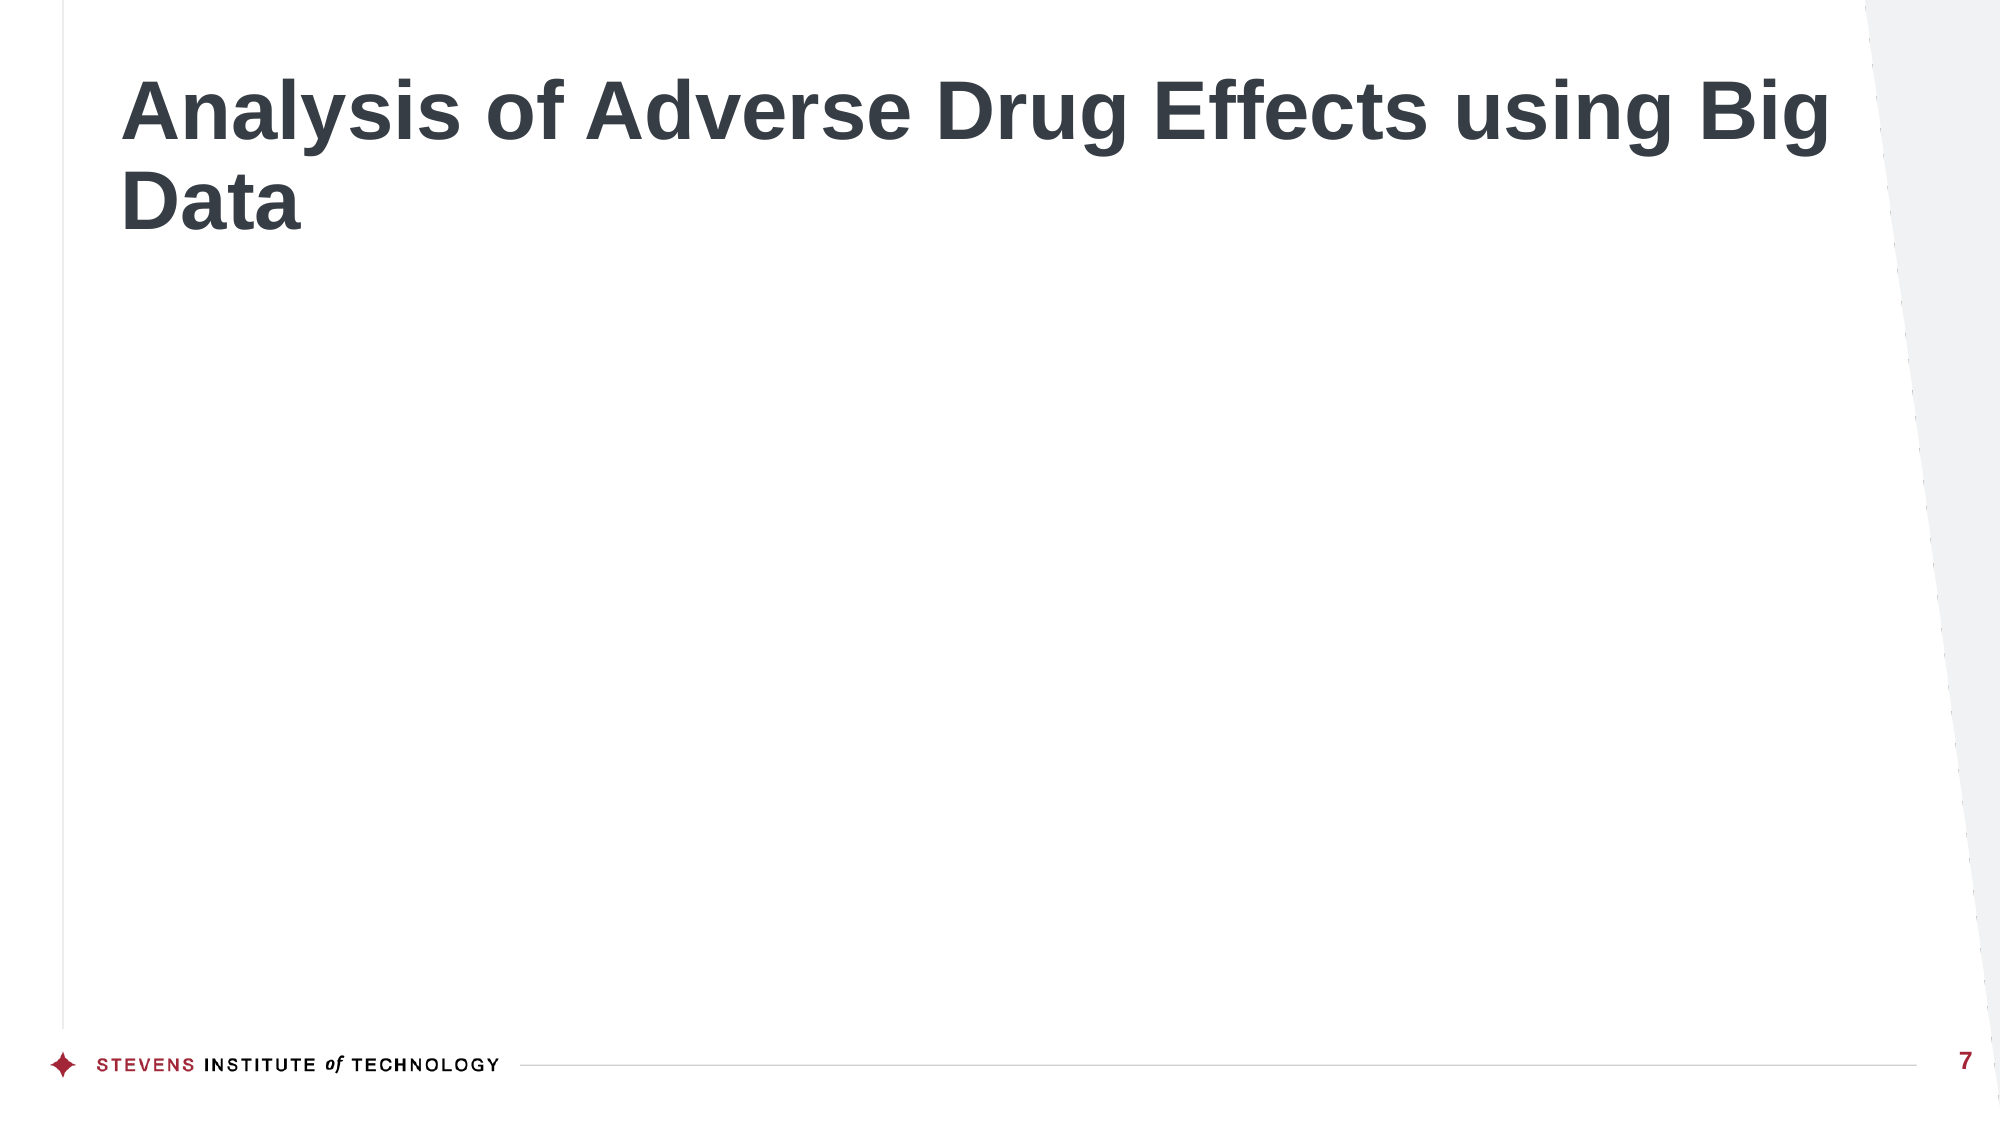

# Analysis of Adverse Drug Effects using Big Data

7